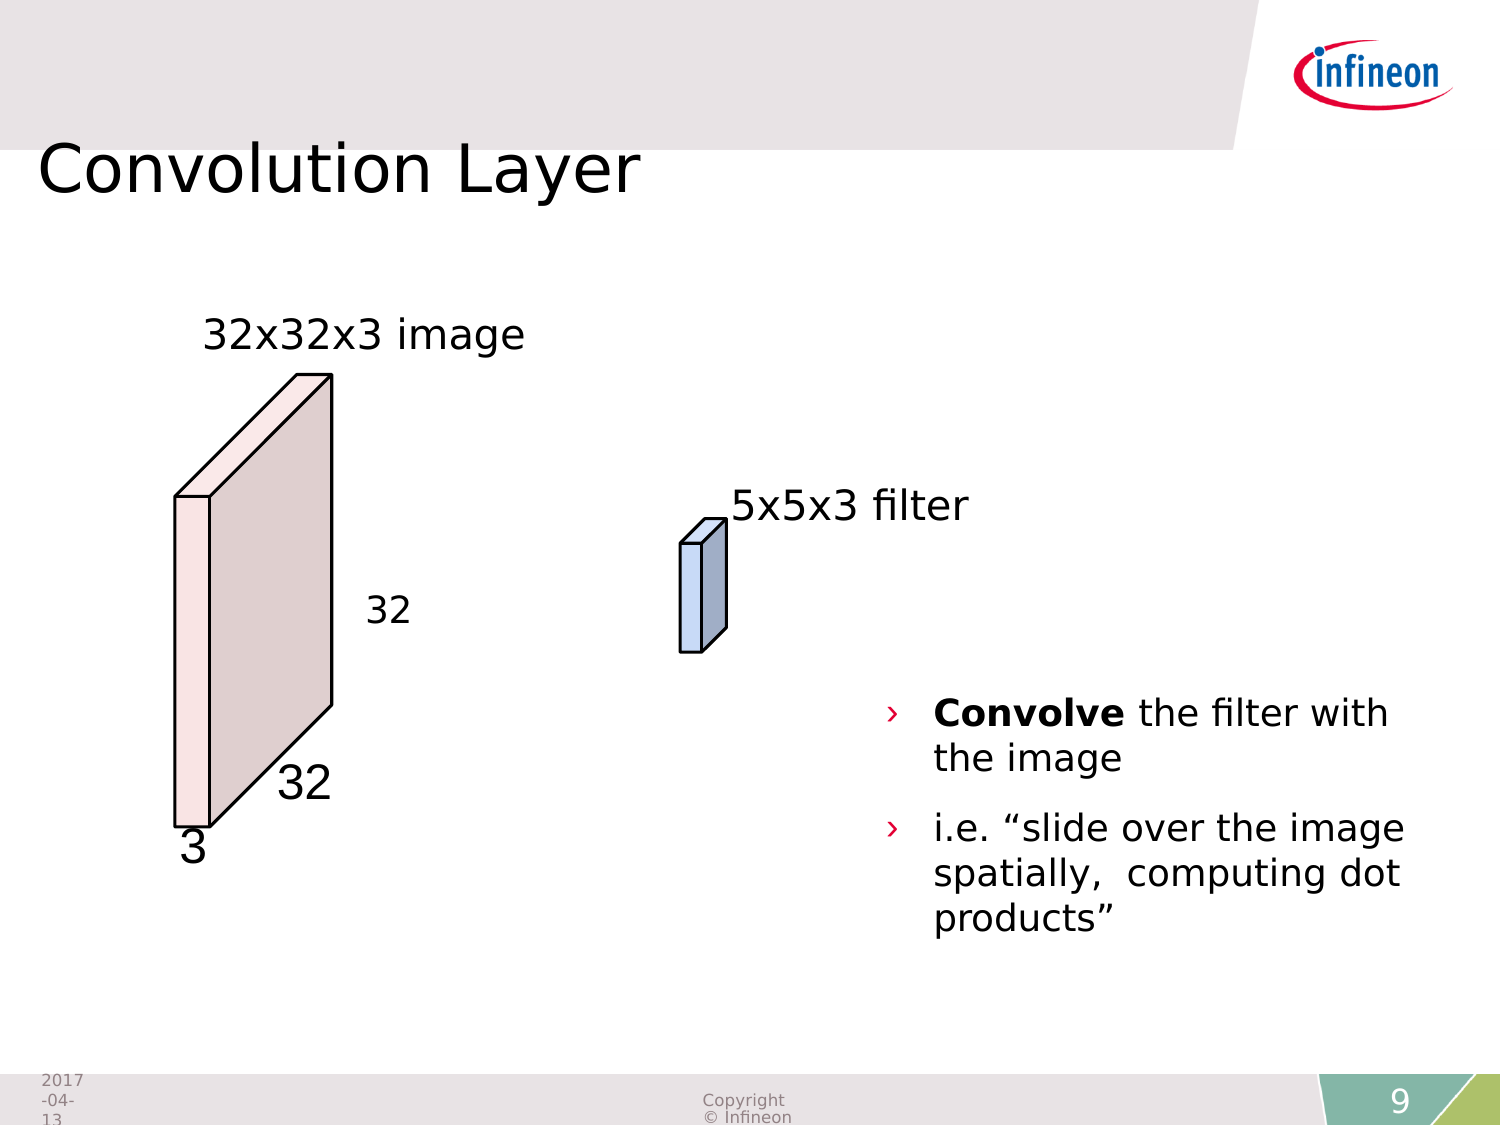

Convolution Layer
32x32x3 image

   5x5x3 filter
32
Convolve the filter with the image
i.e. “slide over the image spatially,  computing dot products”

32
3
2017-04-13
Copyright © Infineon Technologies AG 2018. All rights reserved.
9